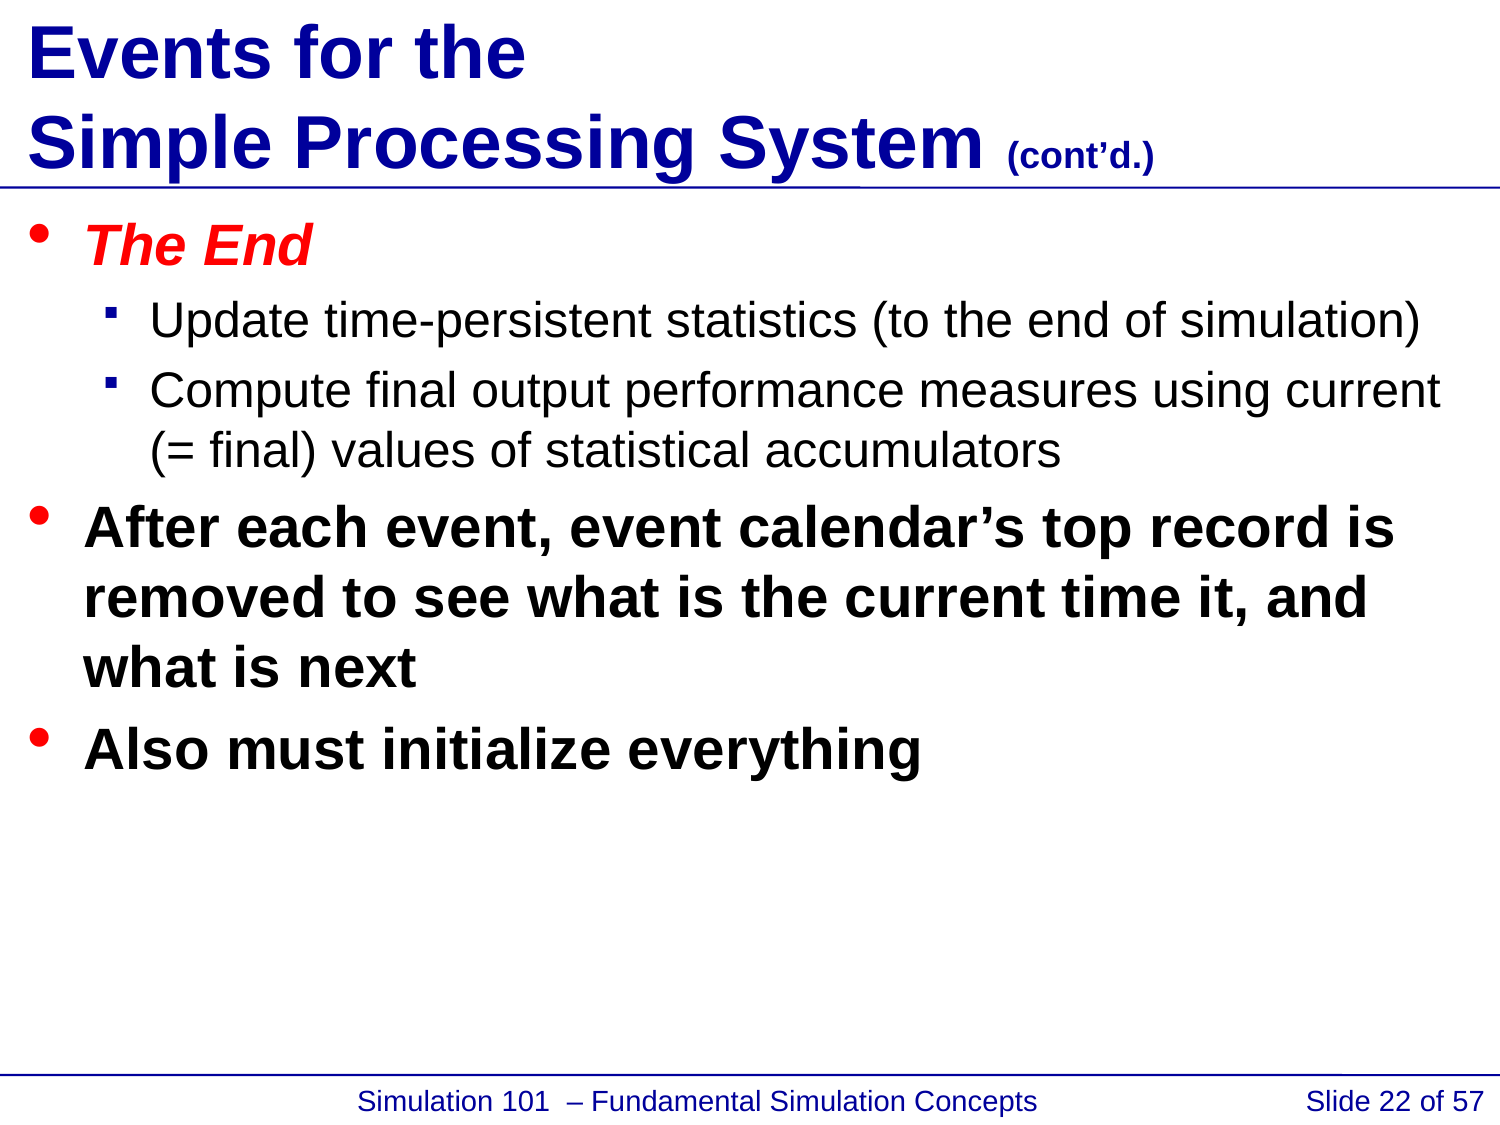

# Events for the Simple Processing System (cont’d.)
The End
Update time-persistent statistics (to the end of simulation)
Compute final output performance measures using current (= final) values of statistical accumulators
After each event, event calendar’s top record is removed to see what is the current time it, and what is next
Also must initialize everything

 Simulation 101  – Fundamental Simulation Concepts
Slide 22 of 57